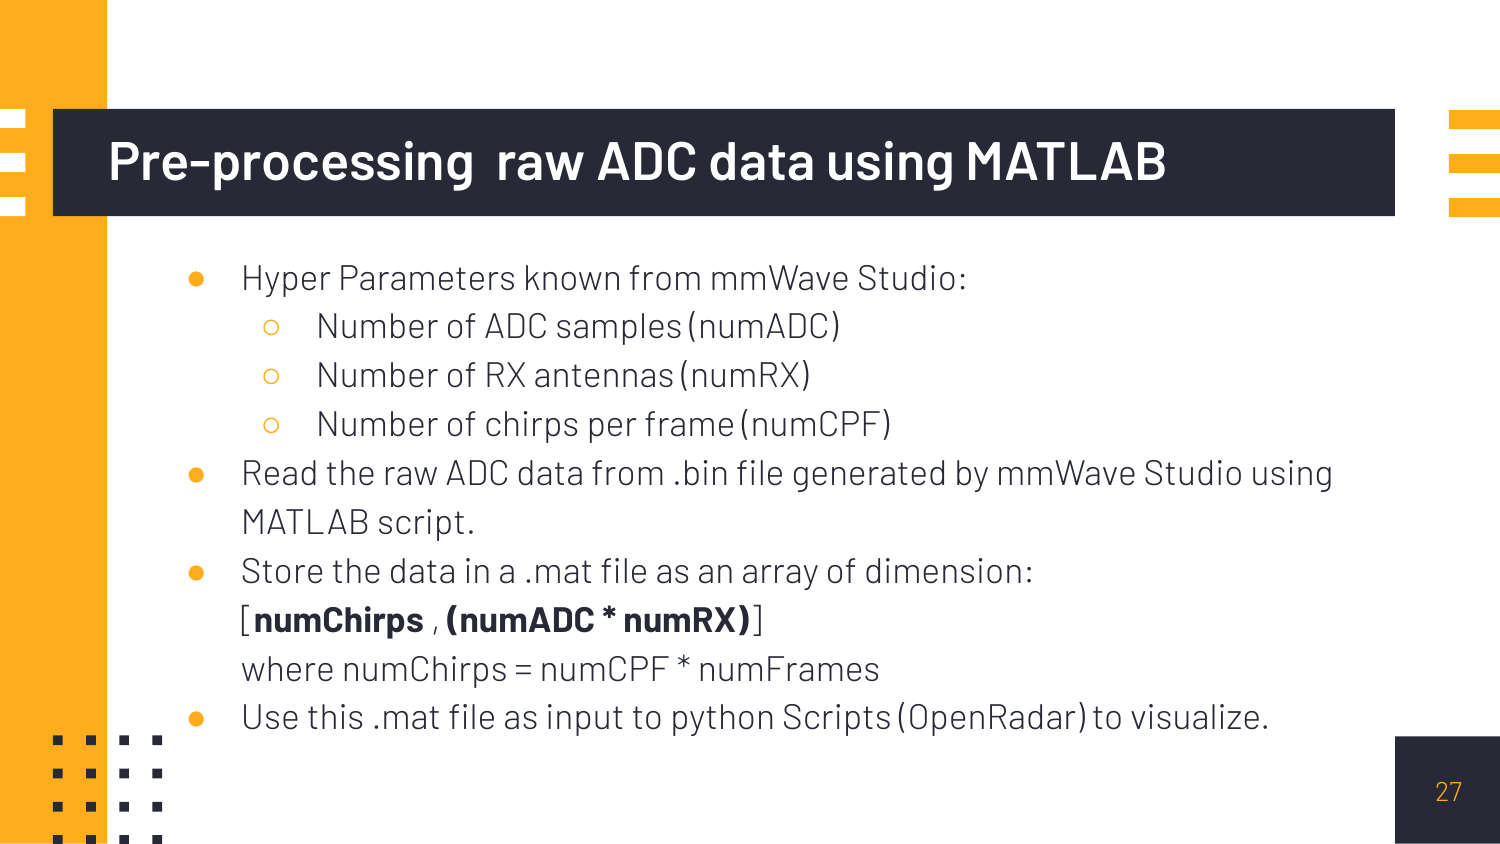

# Pre-processing  raw ADC data using MATLAB
Hyper Parameters known from mmWave Studio:
Number of ADC samples (numADC)
Number of RX antennas (numRX)
Number of chirps per frame (numCPF)
Read the raw ADC data from .bin file generated by mmWave Studio using MATLAB script.
Store the data in a .mat file as an array of dimension:
[numChirps , (numADC * numRX)]
where numChirps = numCPF * numFrames
Use this .mat file as input to python Scripts (OpenRadar) to visualize.
27